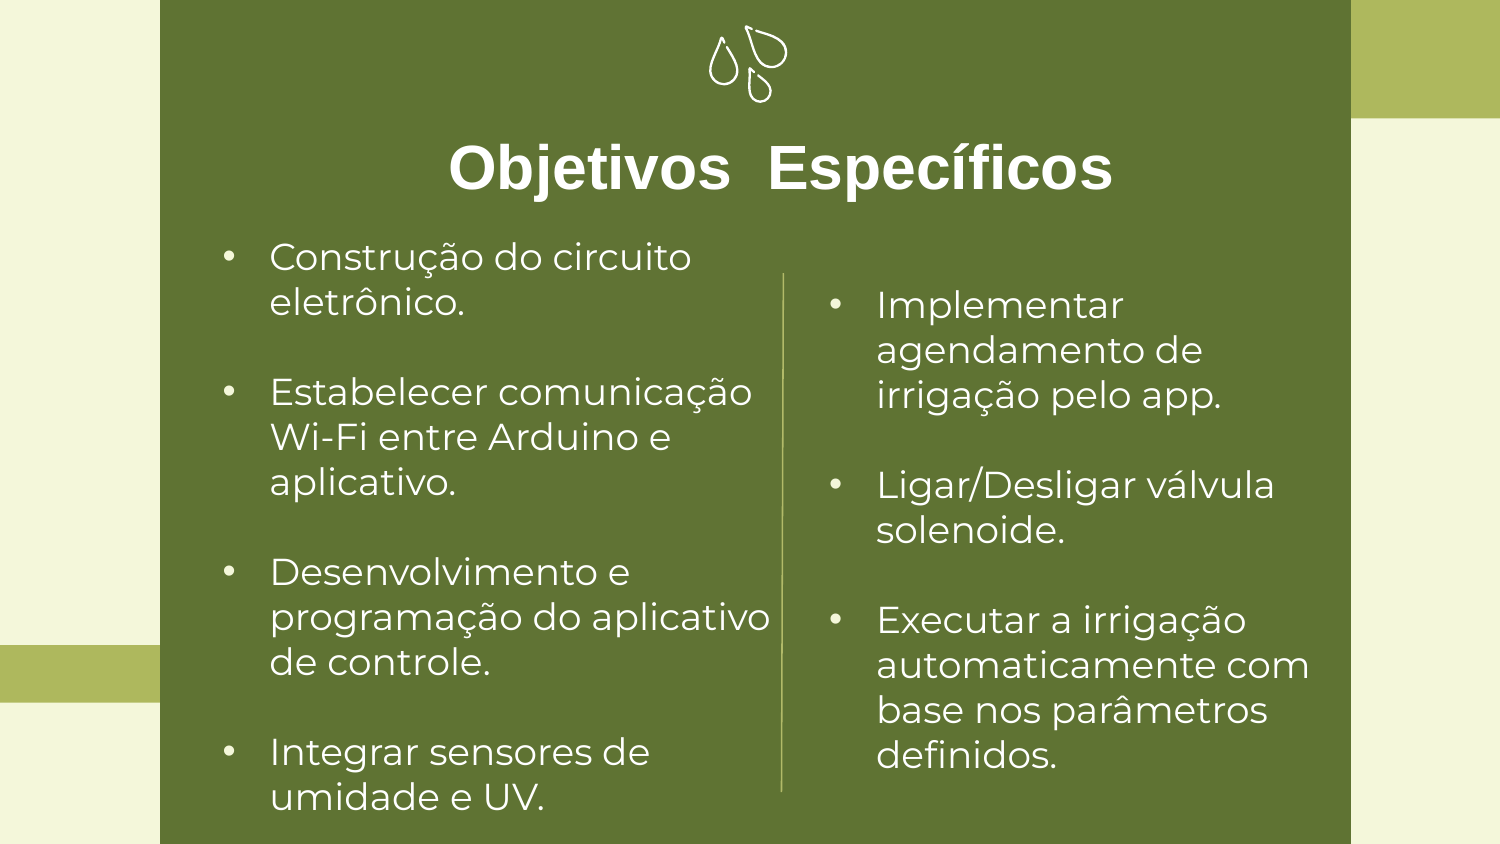

Objetivos  Específicos
Construção do circuito eletrônico.

Estabelecer comunicação Wi-Fi entre Arduino e aplicativo.

Desenvolvimento e programação do aplicativo de controle.

Integrar sensores de umidade e UV.
Implementar agendamento de irrigação pelo app.

Ligar/Desligar válvula solenoide.

Executar a irrigação automaticamente com base nos parâmetros definidos.